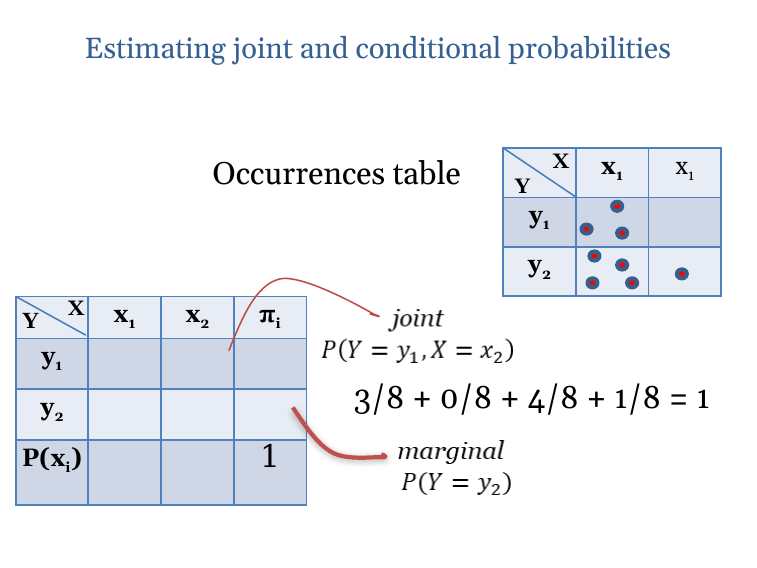

# Estimating joint and conditional probabilities
X
Occurrences table
|  | x1 | x1 |
| --- | --- | --- |
| y1 |  |  |
| y2 |  |  |
Y

X
|  | x1 | x2 | πi |
| --- | --- | --- | --- |
| y1 |  |  |  |
| y2 |  |  |  |
| P(xi) |  |  | 1 |
Y

3/8 + 0/8 + 4/8 + 1/8 = 1